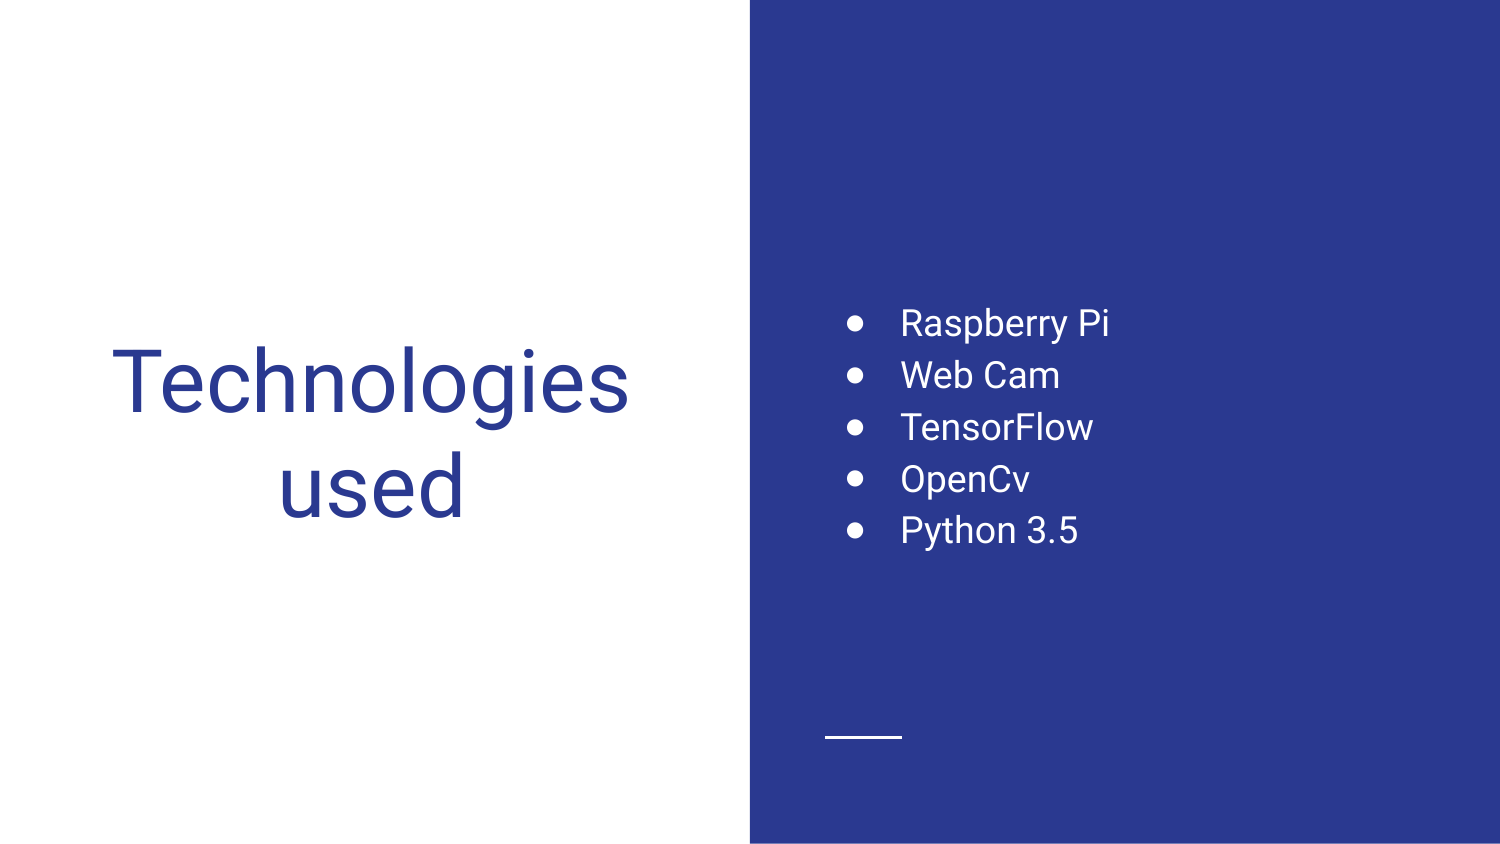

Raspberry Pi
Web Cam
TensorFlow
OpenCv
Python 3.5
# Technologies used